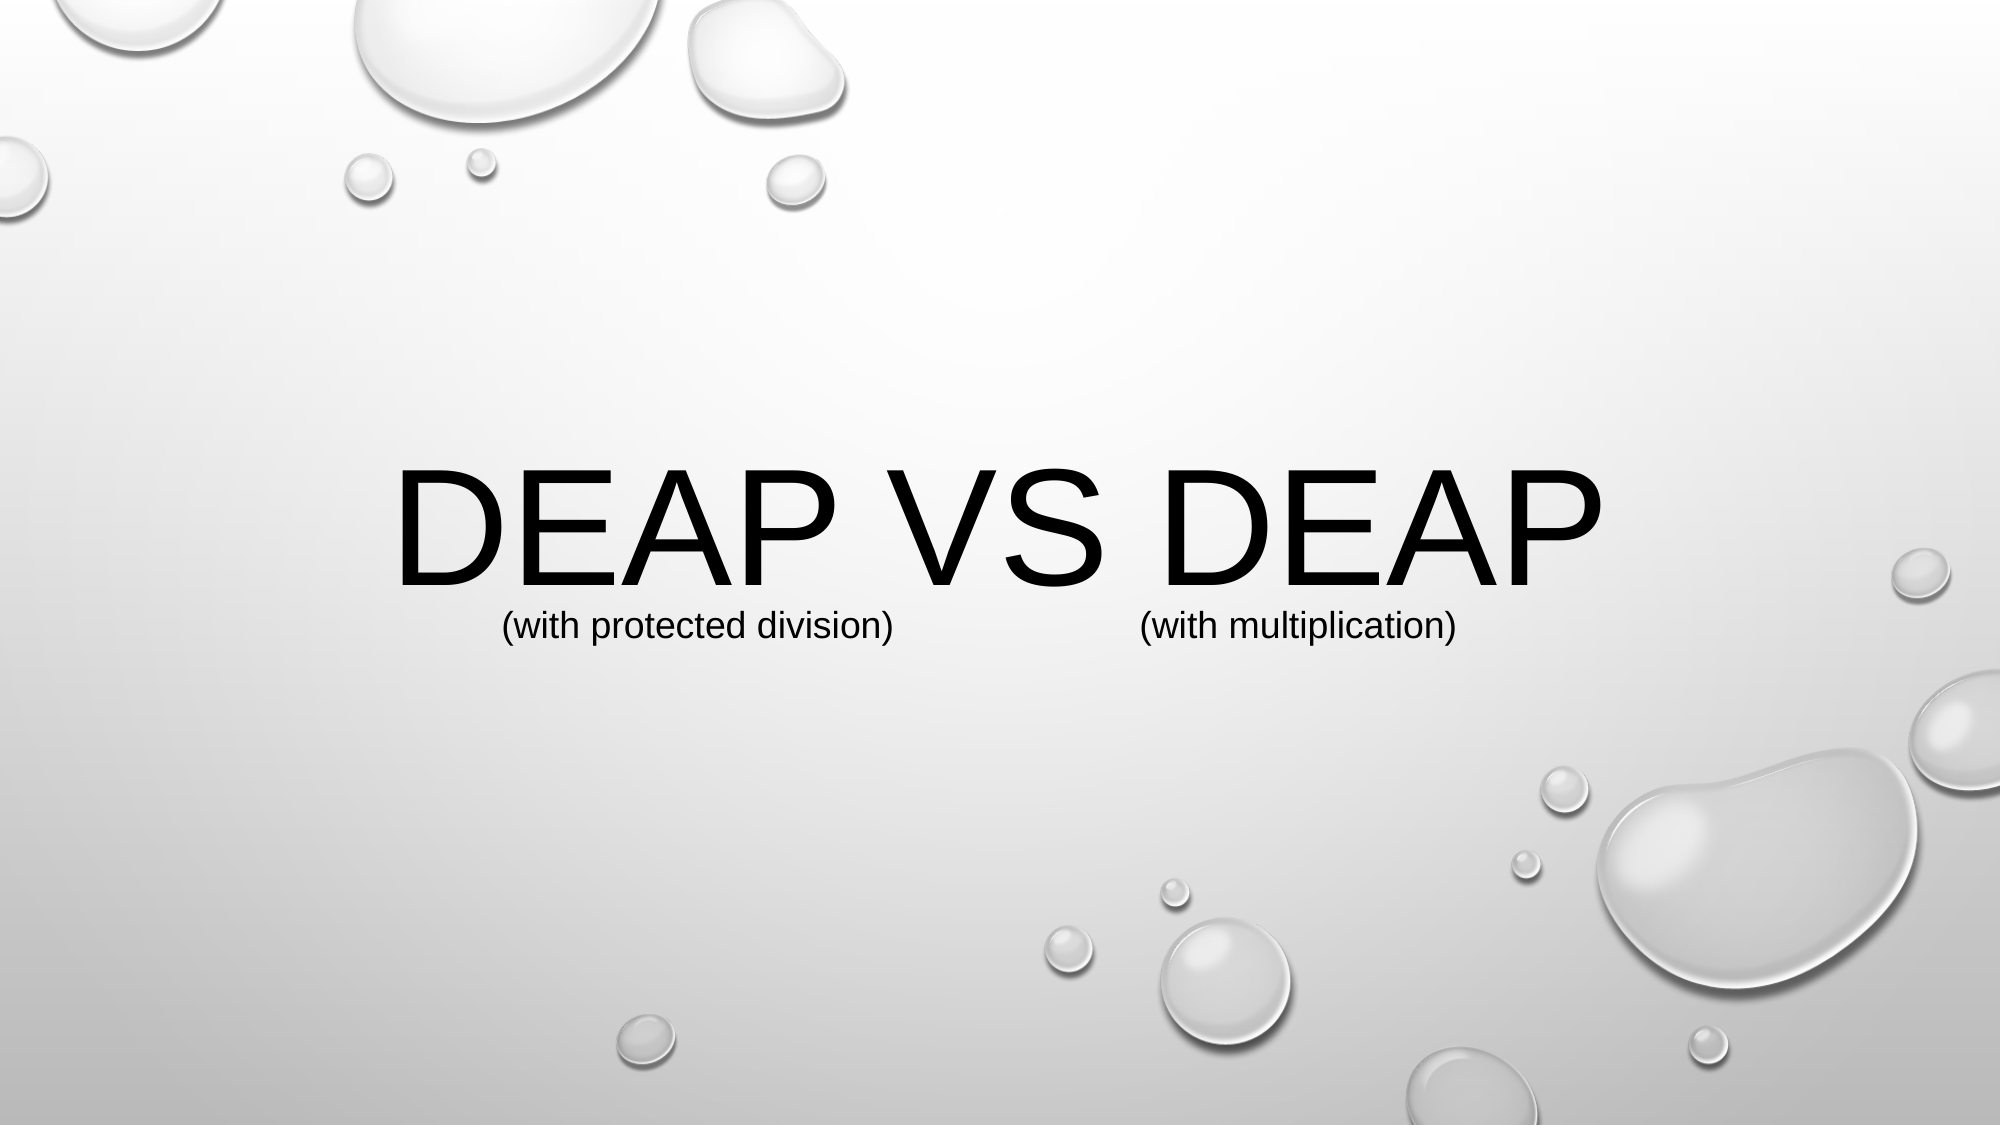

# deap vs deap
(with protected division)
(with multiplication)